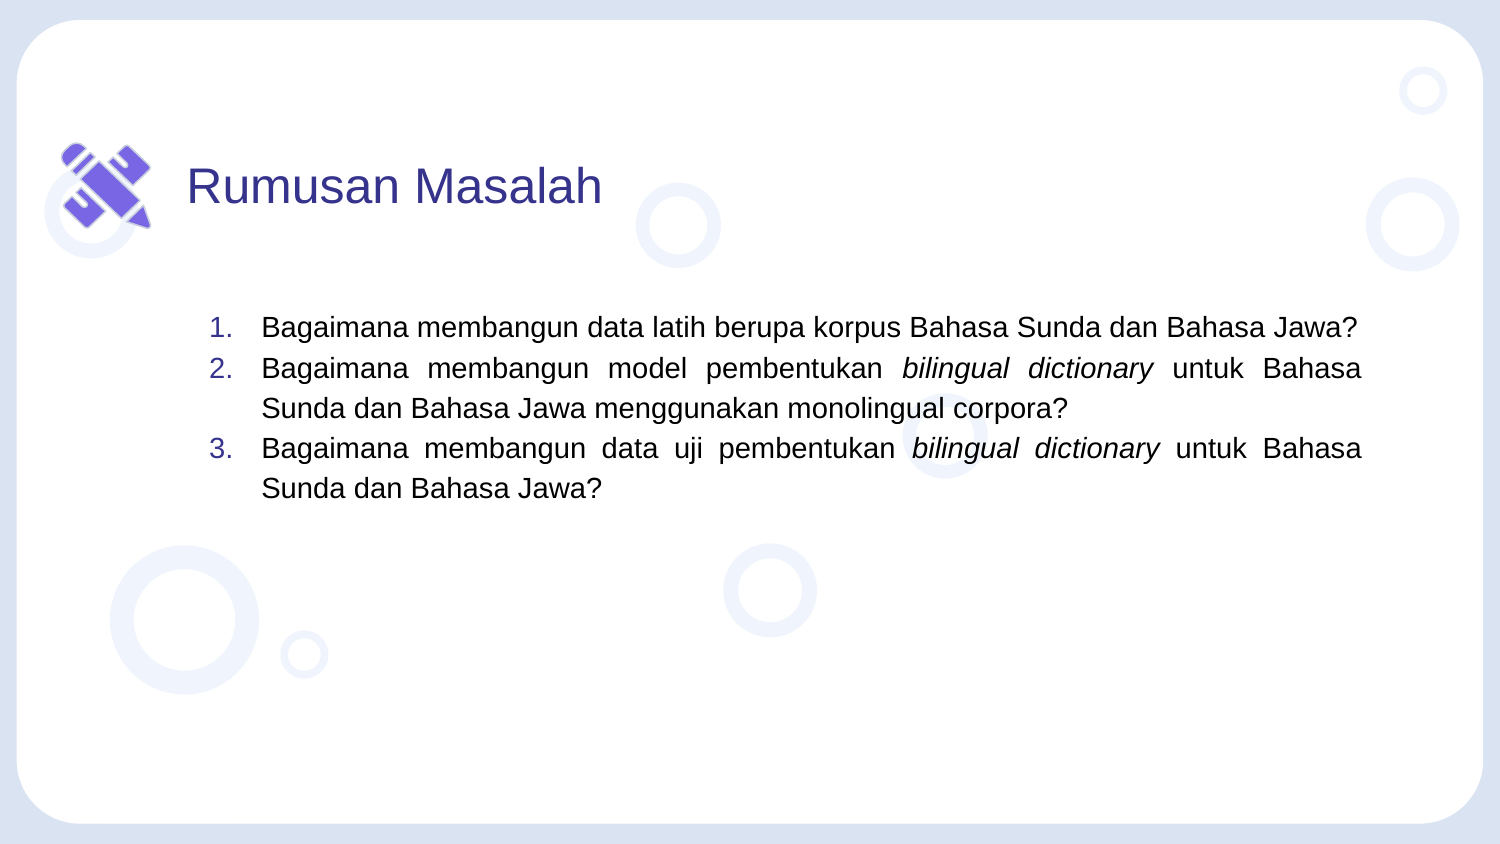

# Rumusan Masalah

Bagaimana membangun data latih berupa korpus Bahasa Sunda dan Bahasa Jawa?
Bagaimana membangun model pembentukan bilingual dictionary untuk Bahasa Sunda dan Bahasa Jawa menggunakan monolingual corpora?
Bagaimana membangun data uji pembentukan bilingual dictionary untuk Bahasa Sunda dan Bahasa Jawa?